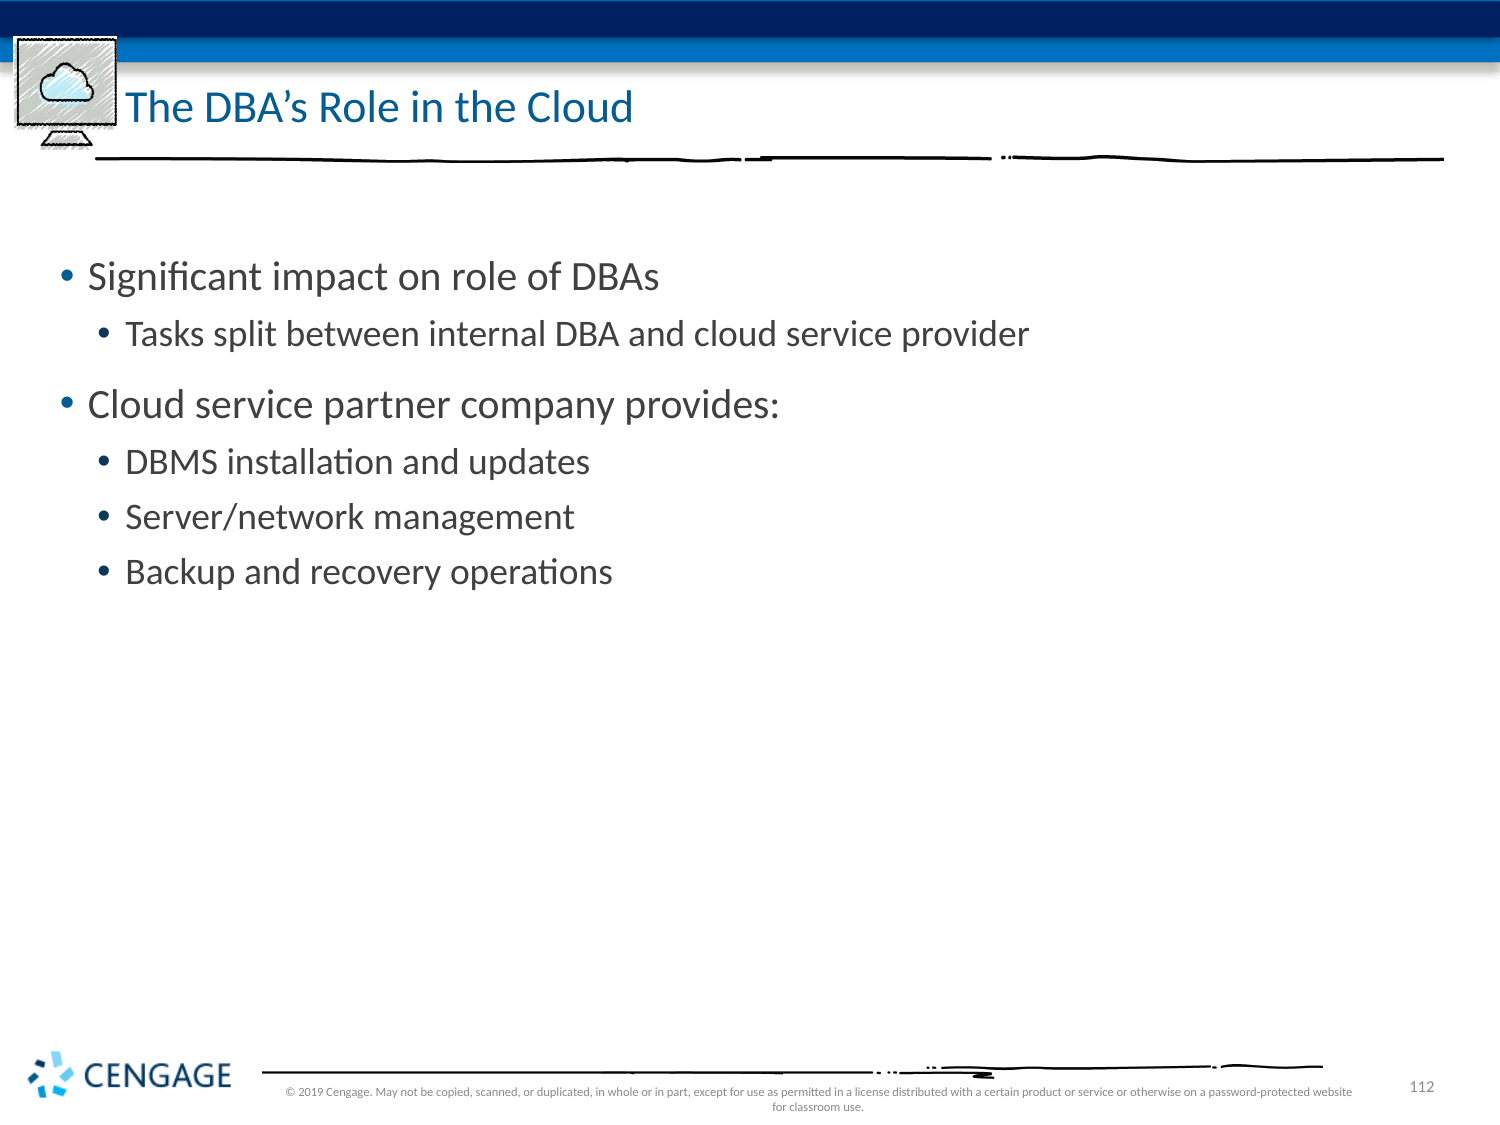

# The DBA’s Role in the Cloud
Significant impact on role of DBAs
Tasks split between internal DBA and cloud service provider
Cloud service partner company provides:
DBMS installation and updates
Server/network management
Backup and recovery operations
© 2019 Cengage. May not be copied, scanned, or duplicated, in whole or in part, except for use as permitted in a license distributed with a certain product or service or otherwise on a password-protected website for classroom use.